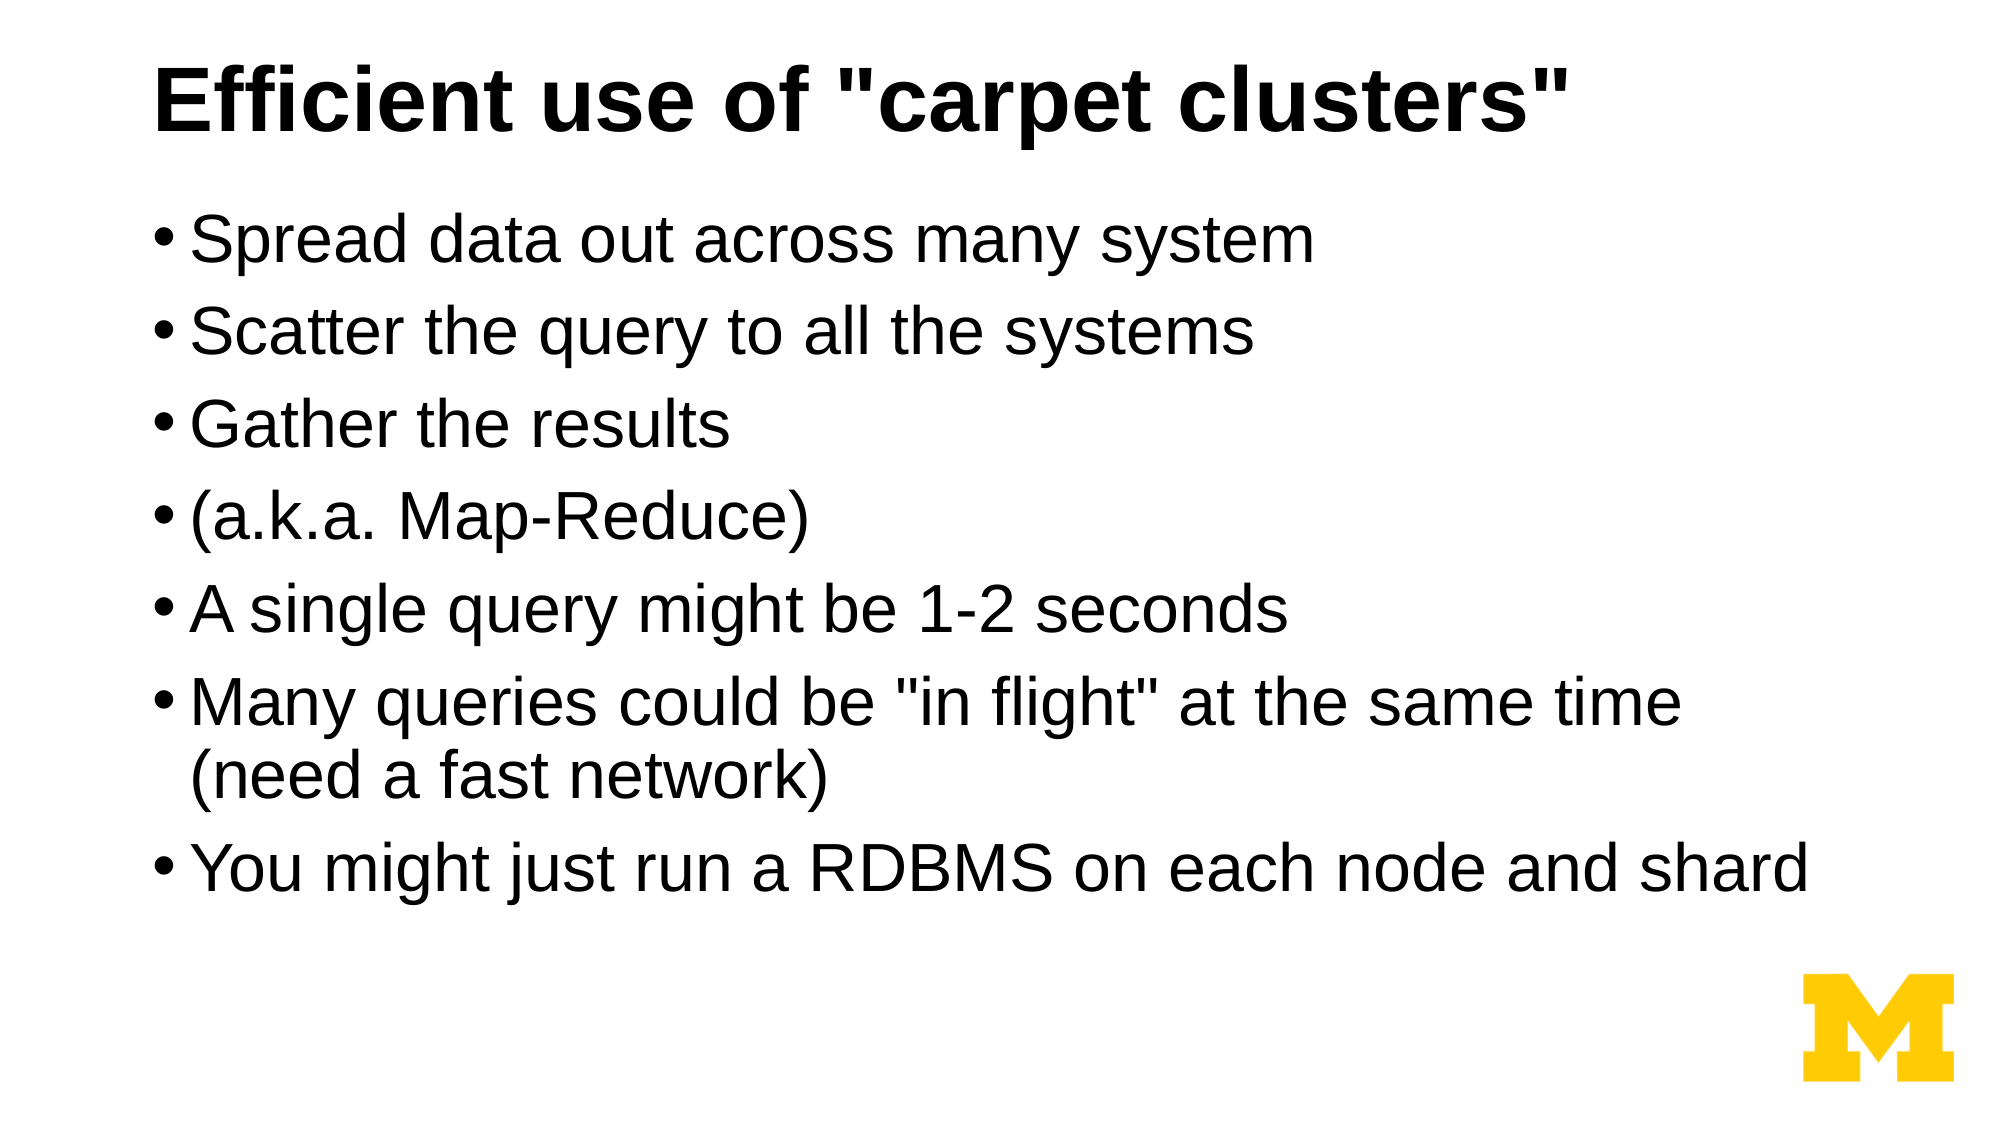

# Efficient use of "carpet clusters"
Spread data out across many system
Scatter the query to all the systems
Gather the results
(a.k.a. Map-Reduce)
A single query might be 1-2 seconds
Many queries could be "in flight" at the same time (need a fast network)
You might just run a RDBMS on each node and shard